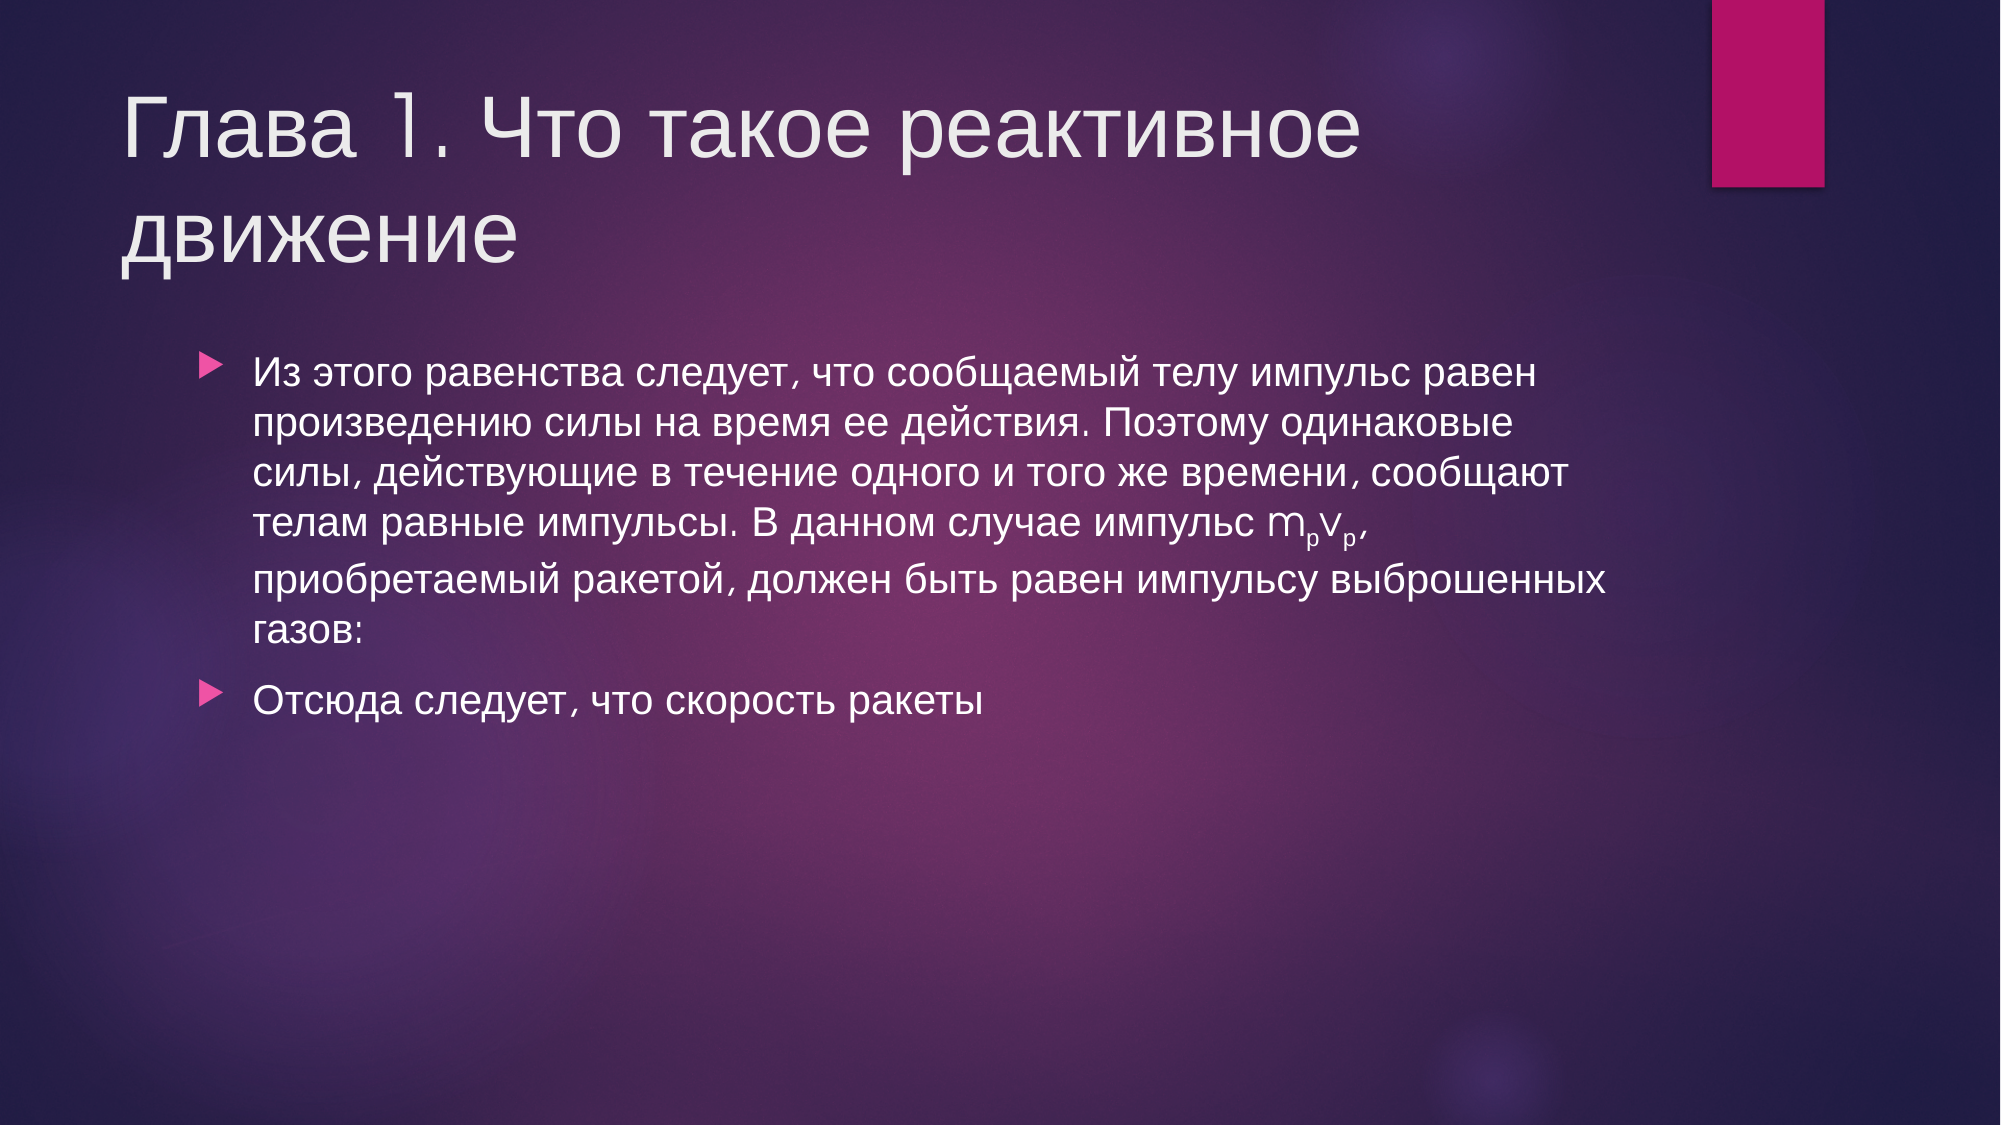

# Глава 1. Что такое реактивное движение

Из этого равенства следует, что сообщаемый телу импульс равен произведению силы на время ее действия. Поэтому одинаковые силы, действующие в течение одного и того же времени, сообщают телам равные импульсы. В данном случае импульс mрvр, приобретаемый ракетой, должен быть равен импульсу выброшенных газов:
Отсюда следует, что скорость ракеты